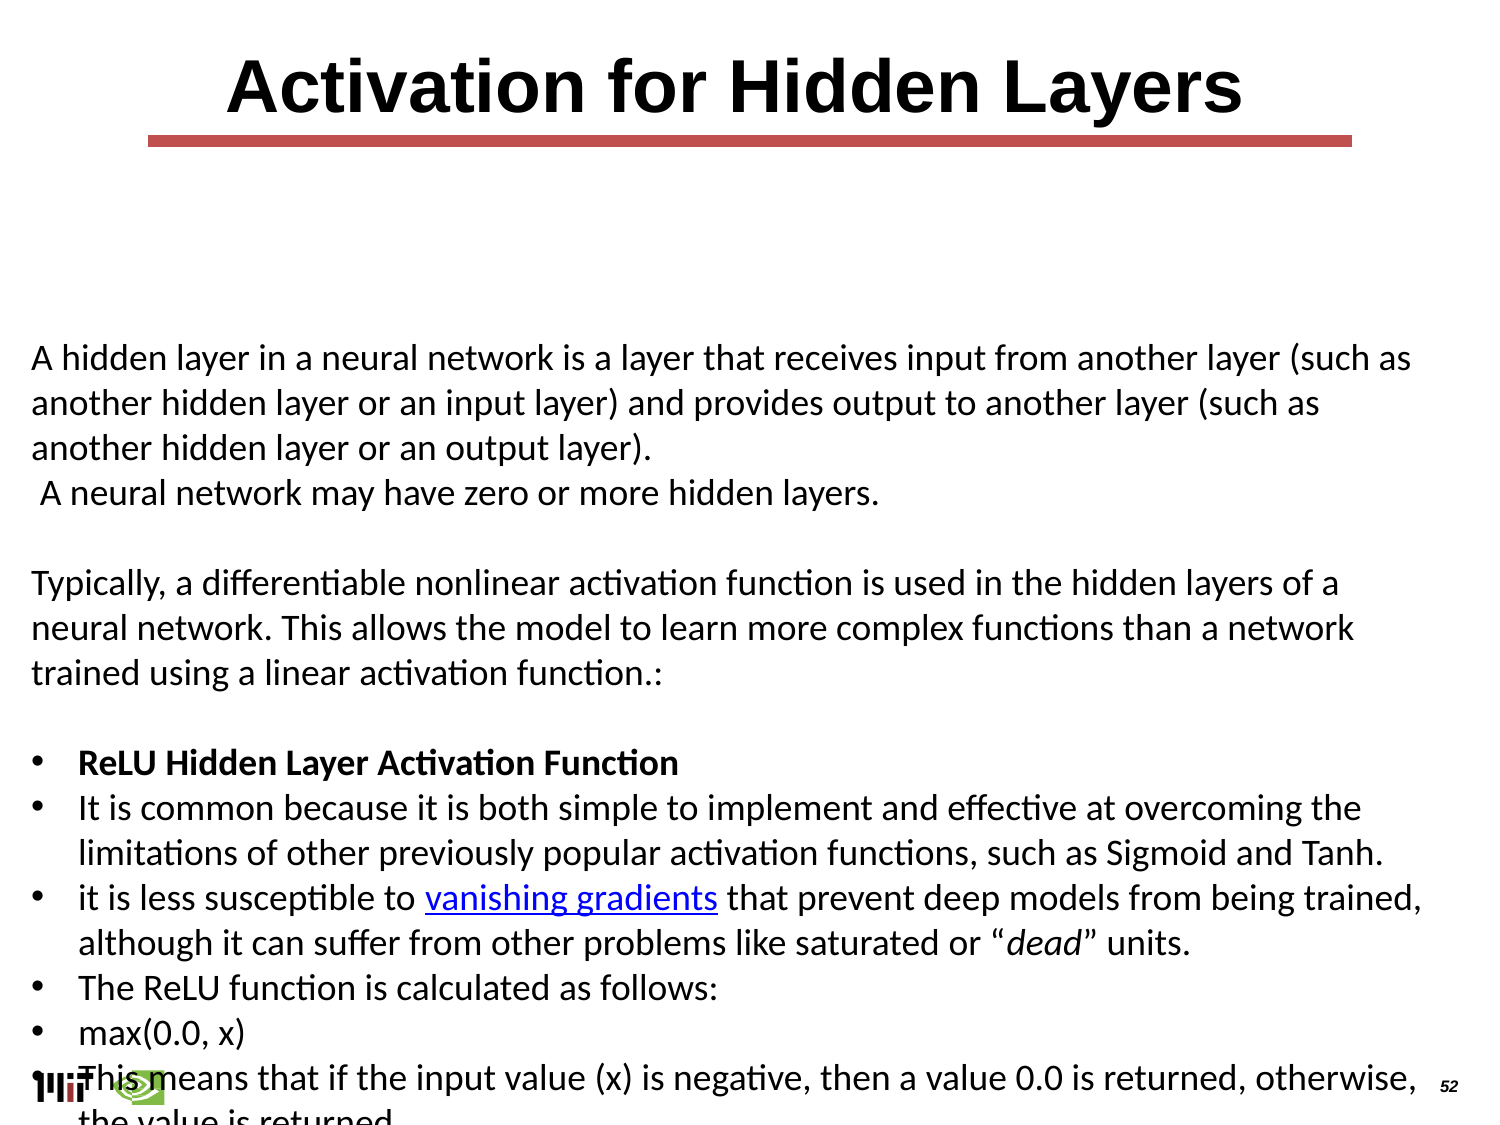

# Activation for Hidden Layers
A hidden layer in a neural network is a layer that receives input from another layer (such as another hidden layer or an input layer) and provides output to another layer (such as another hidden layer or an output layer).
 A neural network may have zero or more hidden layers.

Typically, a differentiable nonlinear activation function is used in the hidden layers of a neural network. This allows the model to learn more complex functions than a network trained using a linear activation function.:

ReLU Hidden Layer Activation Function
It is common because it is both simple to implement and effective at overcoming the limitations of other previously popular activation functions, such as Sigmoid and Tanh.
it is less susceptible to vanishing gradients that prevent deep models from being trained, although it can suffer from other problems like saturated or “dead” units.
The ReLU function is calculated as follows:
max(0.0, x)
This means that if the input value (x) is negative, then a value 0.0 is returned, otherwise, the value is returned.

52